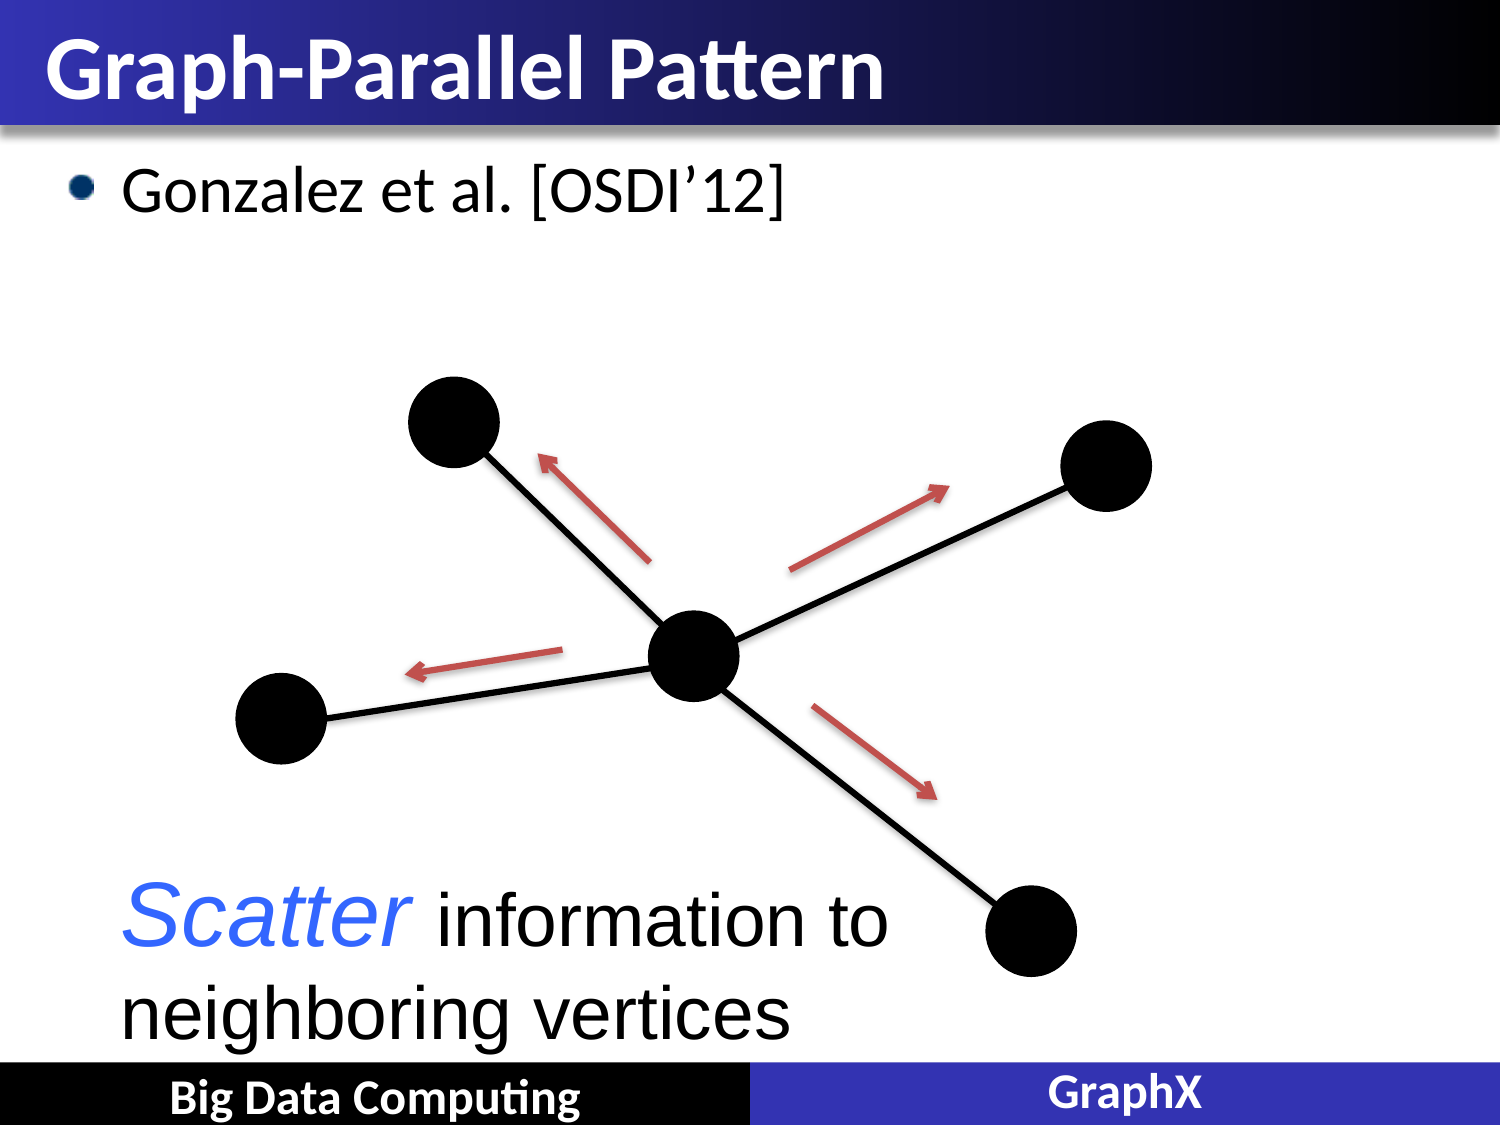

# Graph-Parallel Pattern

Gonzalez et al. [OSDI’12]

Scatter information to
neighboring vertices

GraphX
Big Data Computing